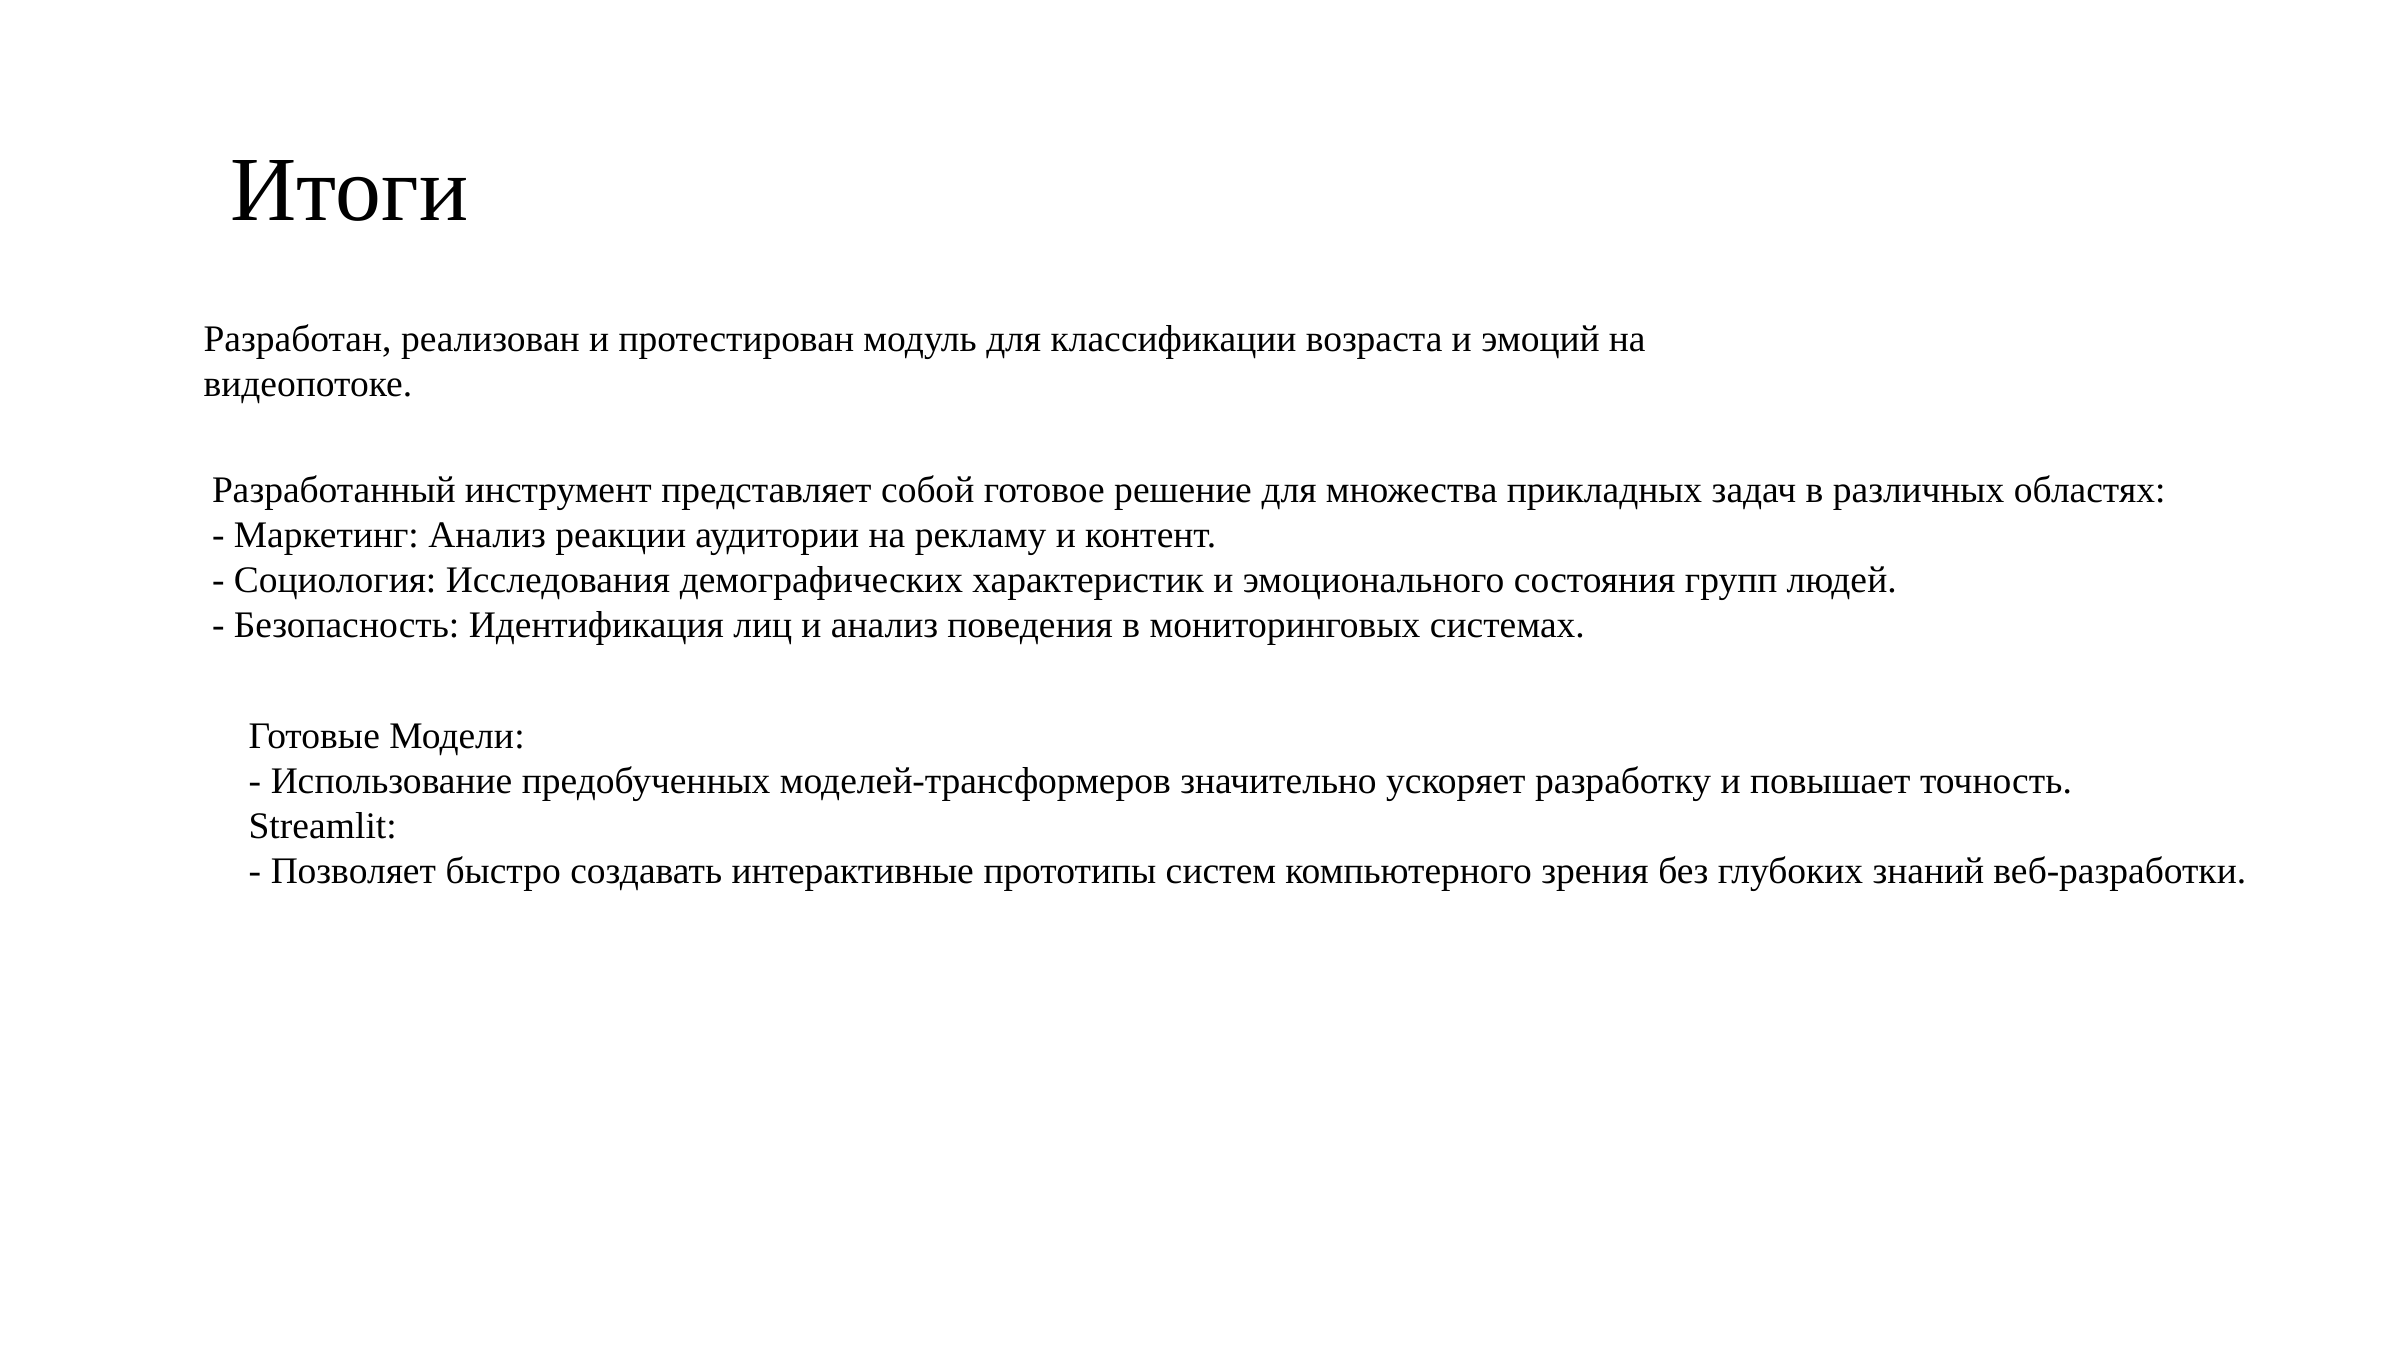

Итоги
Разработан, реализован и протестирован модуль для классификации возраста и эмоций на видеопотоке.

Разработанный инструмент представляет собой готовое решение для множества прикладных задач в различных областях:
- Маркетинг: Анализ реакции аудитории на рекламу и контент.
- Социология: Исследования демографических характеристик и эмоционального состояния групп людей.
- Безопасность: Идентификация лиц и анализ поведения в мониторинговых системах.

Готовые Модели:
- Использование предобученных моделей-трансформеров значительно ускоряет разработку и повышает точность.
Streamlit:
- Позволяет быстро создавать интерактивные прототипы систем компьютерного зрения без глубоких знаний веб-разработки.